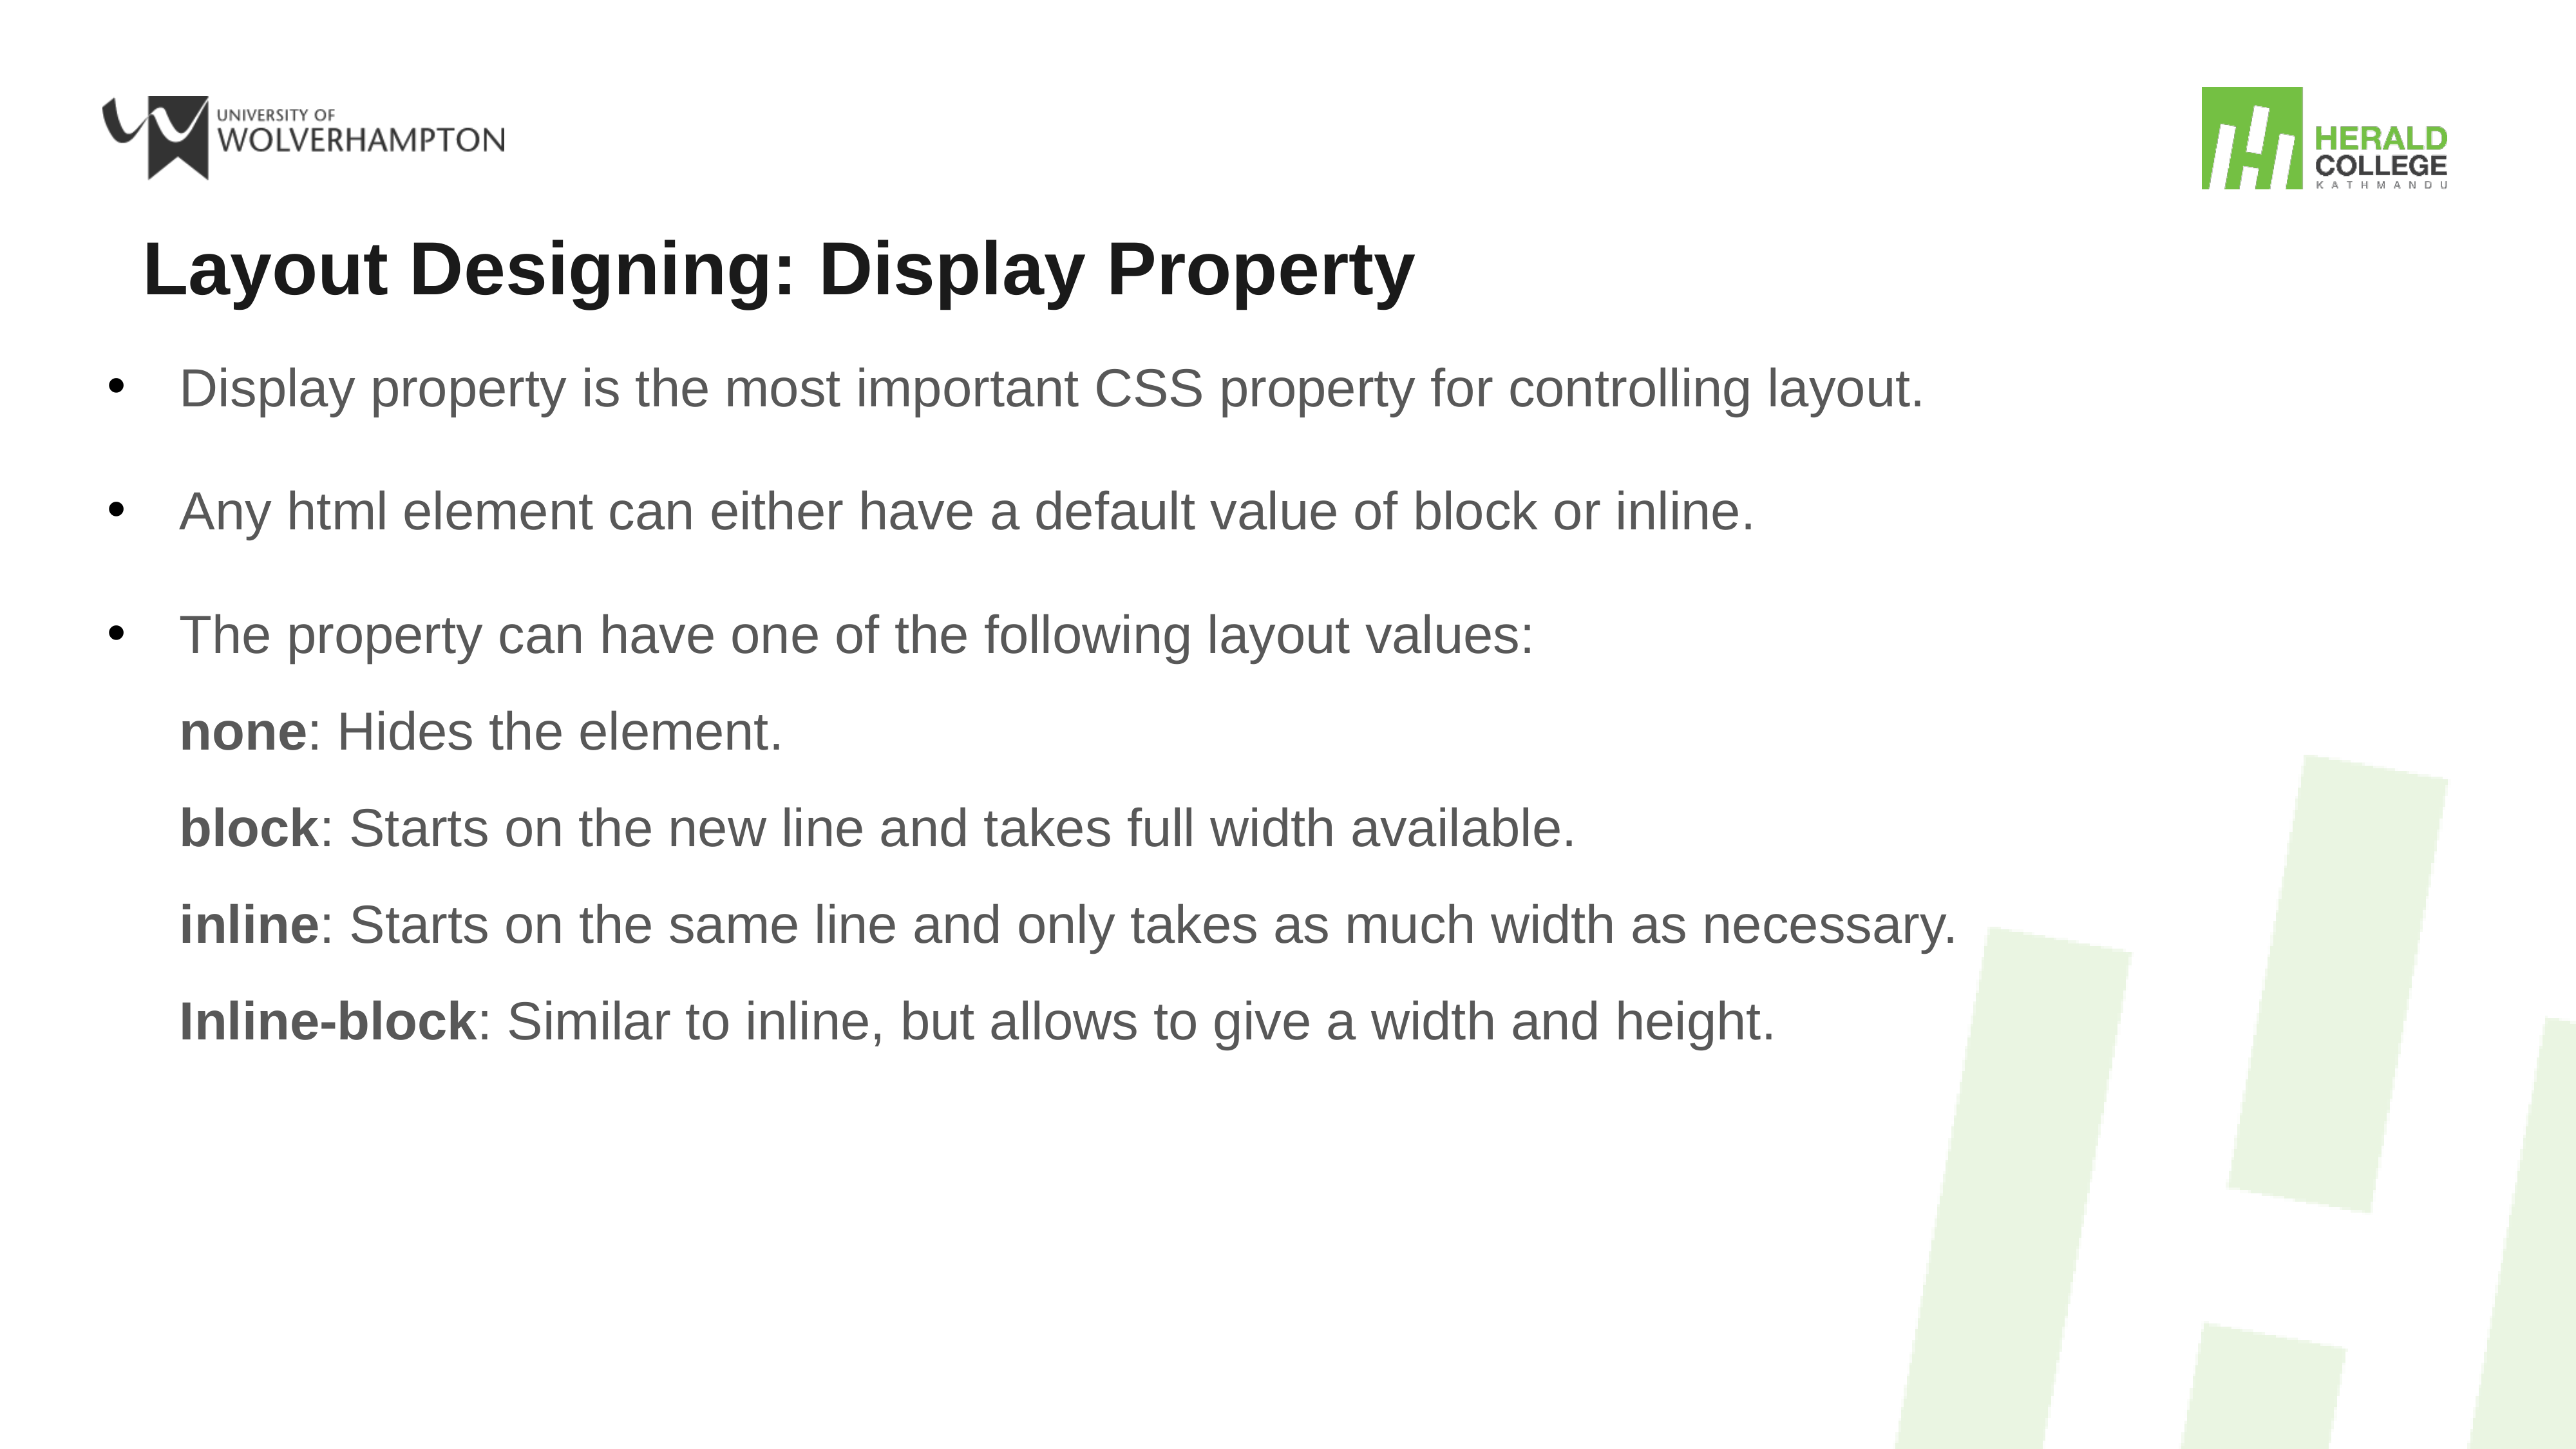

# Layout Designing: Display Property
Display property is the most important CSS property for controlling layout.
Any html element can either have a default value of block or inline.
The property can have one of the following layout values:
none: Hides the element.
block: Starts on the new line and takes full width available.
inline: Starts on the same line and only takes as much width as necessary.
Inline-block: Similar to inline, but allows to give a width and height.